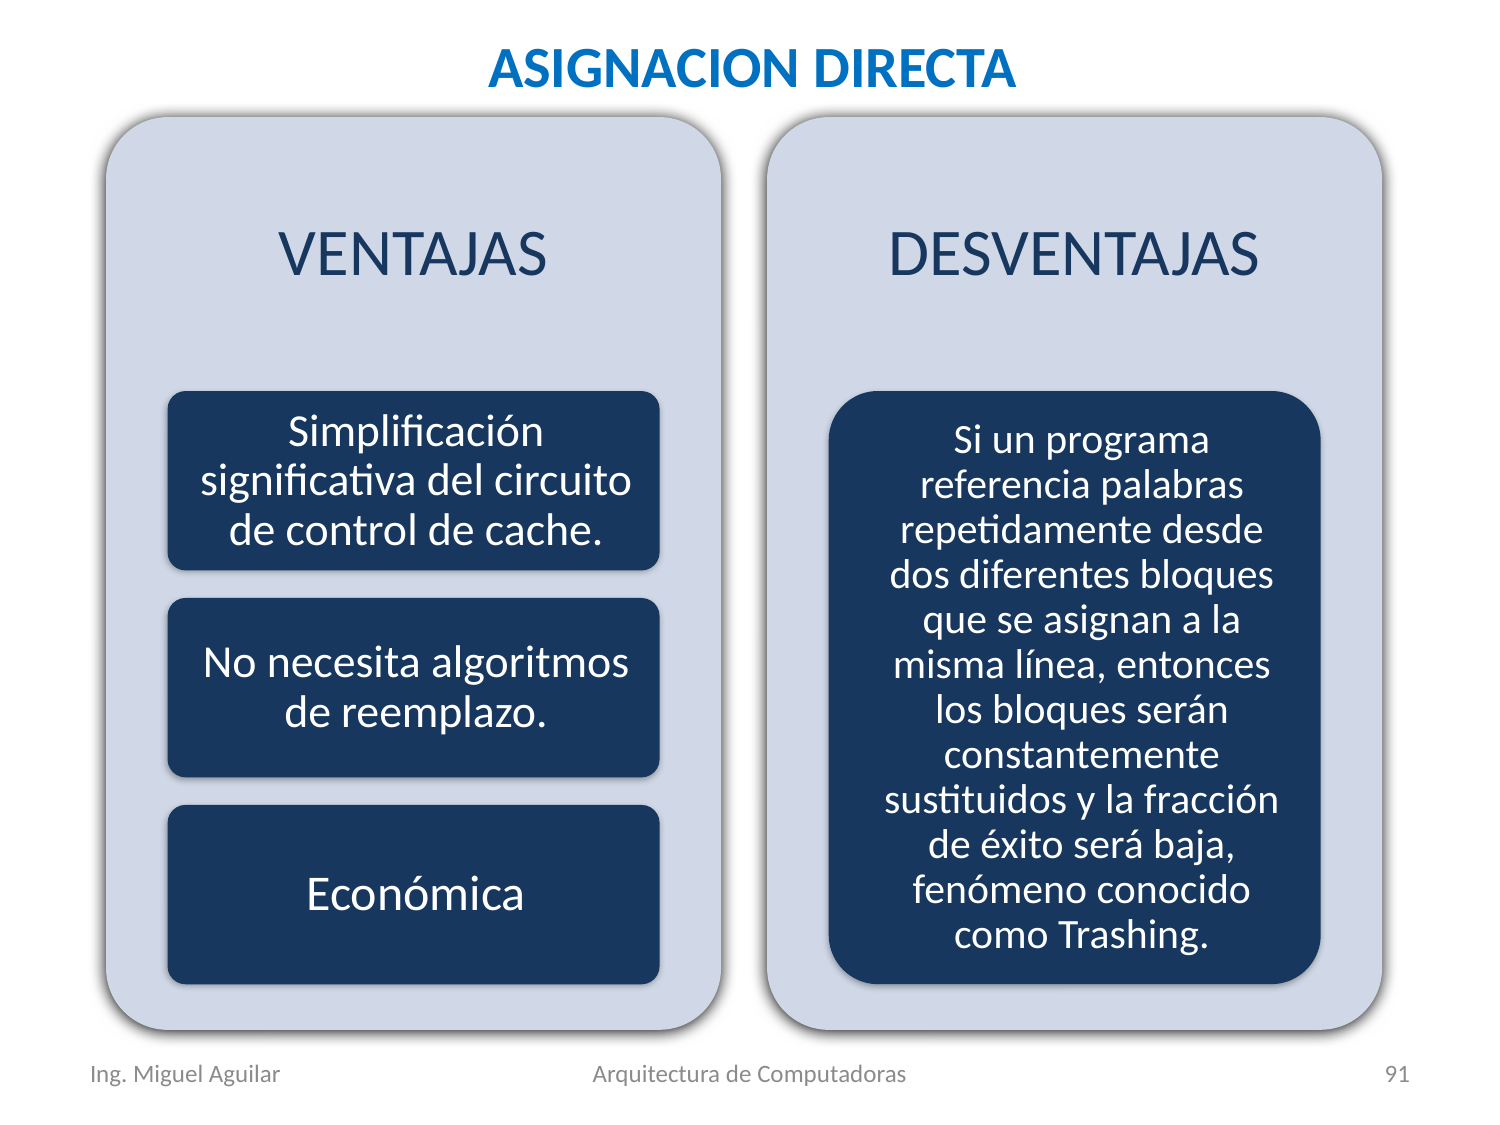

# ASIGNACION DIRECTA
VENTAJAS
Simplificación significativa del circuito de control de cache.
No necesita algoritmos de reemplazo.
Económica
DESVENTAJAS
Si un programa referencia palabras repetidamente desde dos diferentes bloques que se asignan a la misma línea, entonces los bloques serán constantemente sustituidos y la fracción de éxito será baja, fenómeno conocido como Trashing.
Ing. Miguel Aguilar
Arquitectura de Computadoras
91